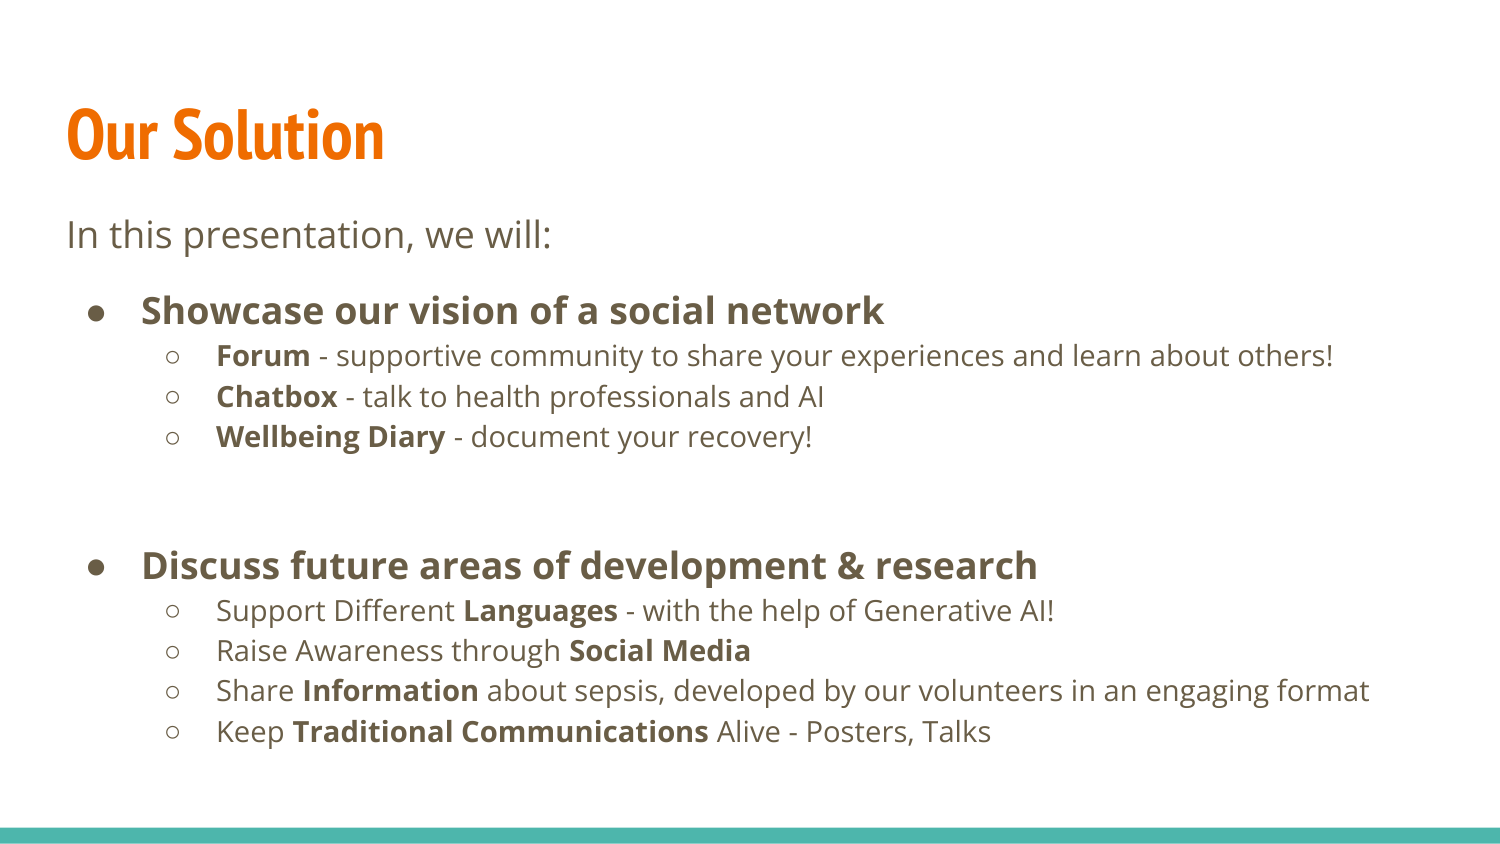

# Our Solution
In this presentation, we will:
Showcase our vision of a social network
Forum - supportive community to share your experiences and learn about others!
Chatbox - talk to health professionals and AI
Wellbeing Diary - document your recovery!

Discuss future areas of development & research
Support Different Languages - with the help of Generative AI!
Raise Awareness through Social Media
Share Information about sepsis, developed by our volunteers in an engaging format
Keep Traditional Communications Alive - Posters, Talks